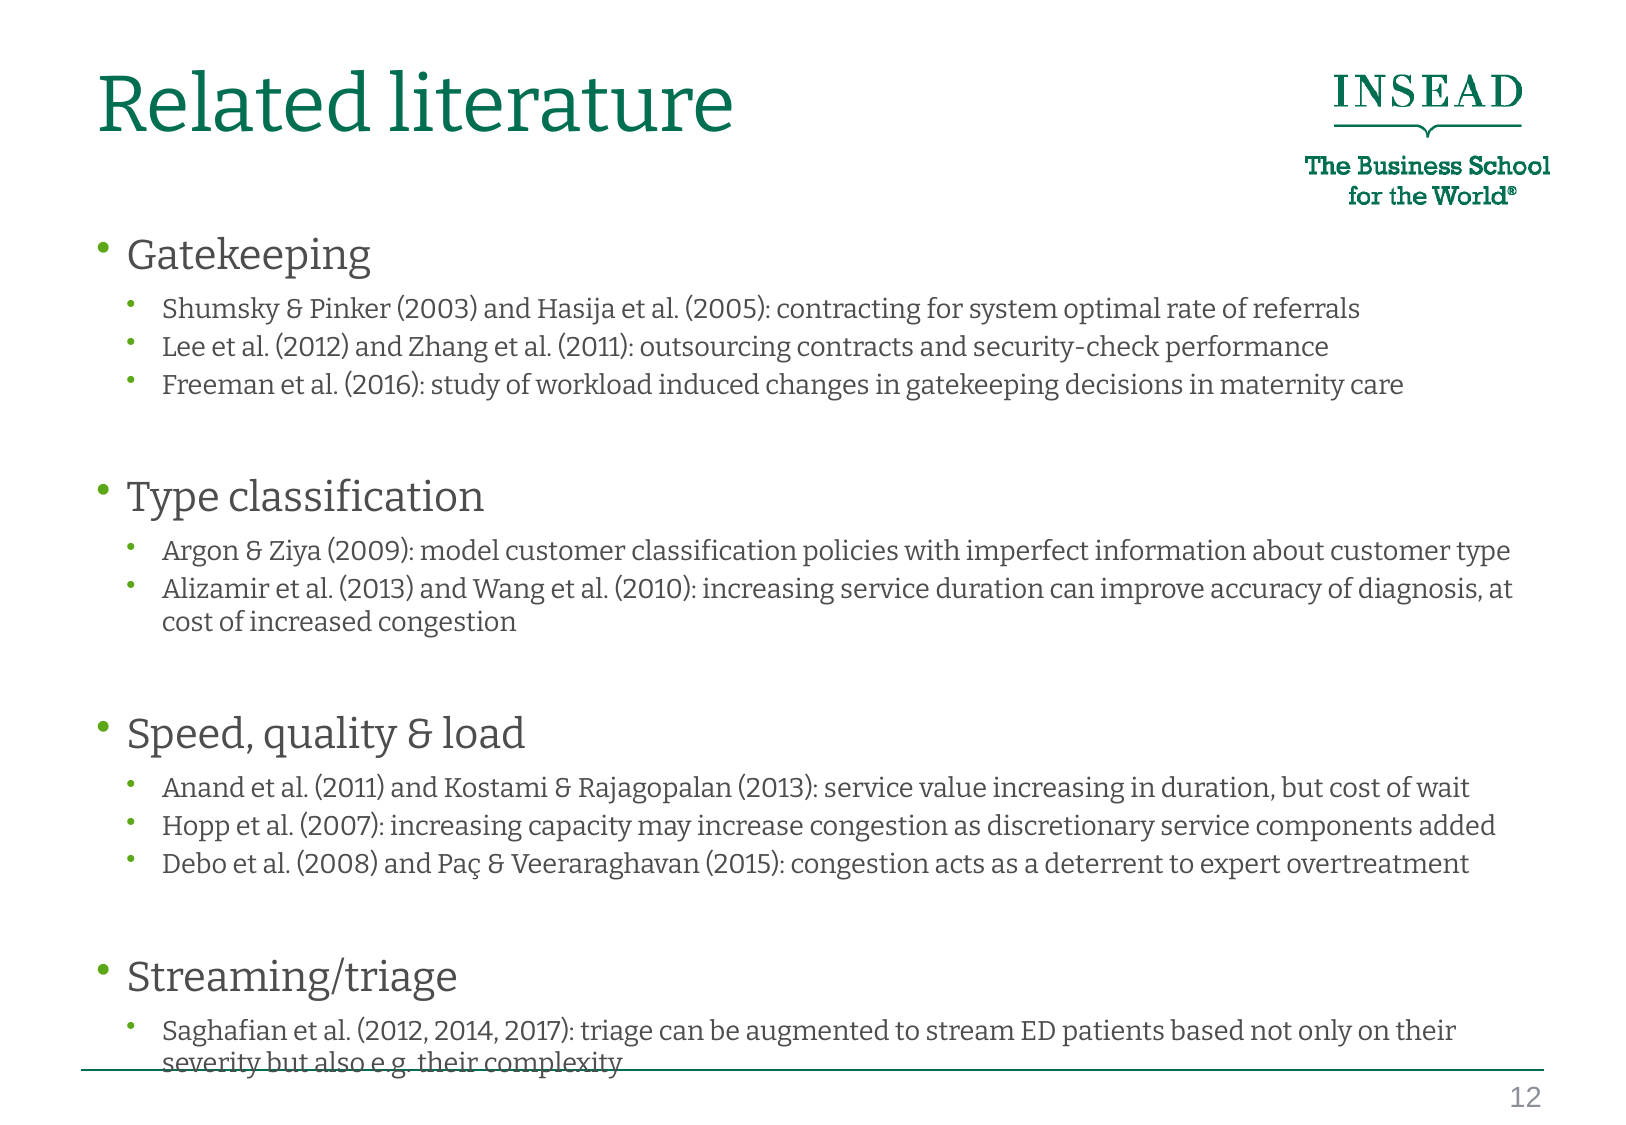

# Related literature
Gatekeeping
Shumsky & Pinker (2003) and Hasija et al. (2005): contracting for system optimal rate of referrals
Lee et al. (2012) and Zhang et al. (2011): outsourcing contracts and security-check performance
Freeman et al. (2016): study of workload induced changes in gatekeeping decisions in maternity care

Type classification
Argon & Ziya (2009): model customer classification policies with imperfect information about customer type
Alizamir et al. (2013) and Wang et al. (2010): increasing service duration can improve accuracy of diagnosis, at cost of increased congestion

Speed, quality & load
Anand et al. (2011) and Kostami & Rajagopalan (2013): service value increasing in duration, but cost of wait
Hopp et al. (2007): increasing capacity may increase congestion as discretionary service components added
Debo et al. (2008) and Paç & Veeraraghavan (2015): congestion acts as a deterrent to expert overtreatment

Streaming/triage
Saghafian et al. (2012, 2014, 2017): triage can be augmented to stream ED patients based not only on their severity but also e.g. their complexity

12